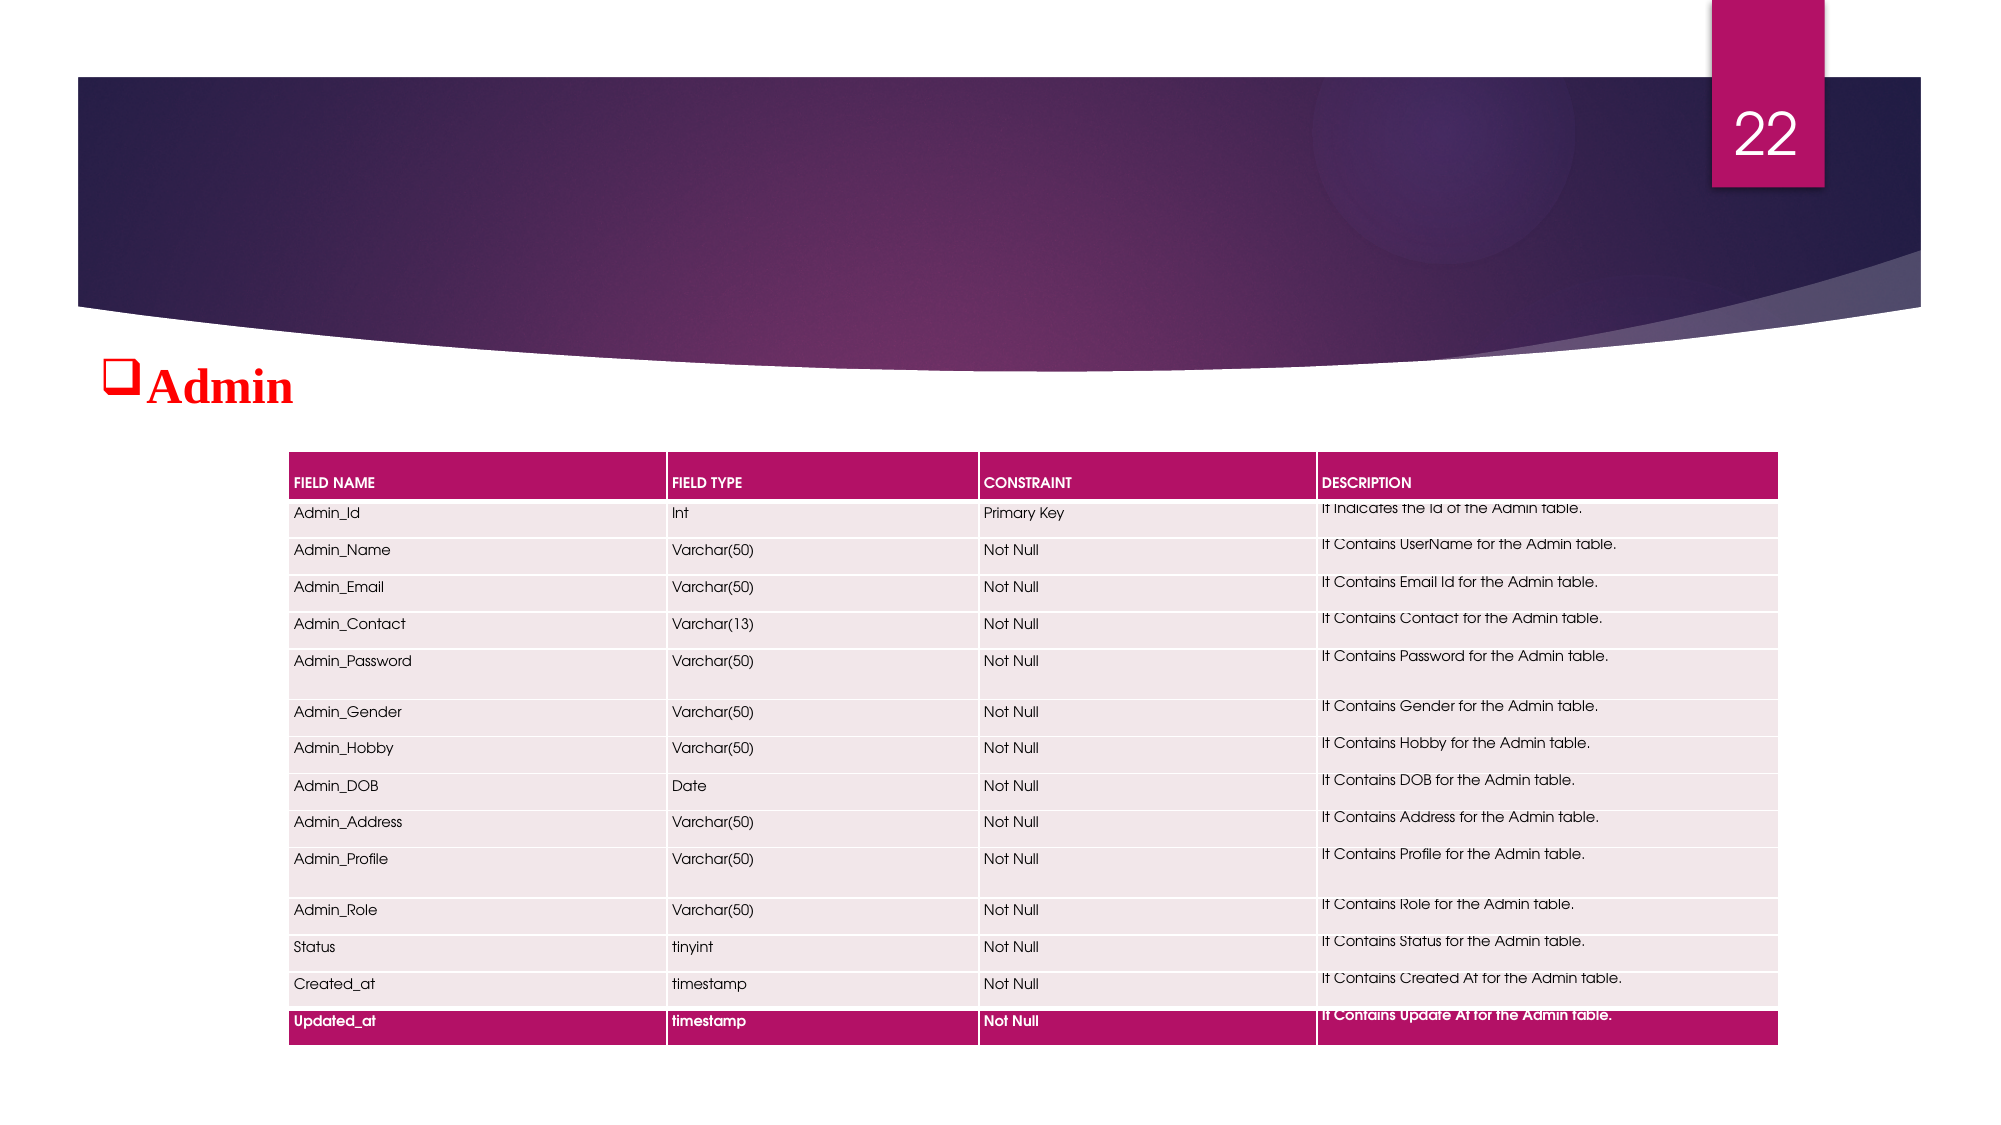

22
Admin

| FIELD NAME | FIELD TYPE | CONSTRAINT | DESCRIPTION |
| --- | --- | --- | --- |
| Admin\_Id | Int | Primary Key | It Indicates the Id of the Admin table. |
| Admin\_Name | Varchar(50) | Not Null | It Contains UserName for the Admin table. |
| Admin\_Email | Varchar(50) | Not Null | It Contains Email Id for the Admin table. |
| Admin\_Contact | Varchar(13) | Not Null | It Contains Contact for the Admin table. |
| Admin\_Password | Varchar(50) | Not Null | It Contains Password for the Admin table. |
| Admin\_Gender | Varchar(50) | Not Null | It Contains Gender for the Admin table. |
| Admin\_Hobby | Varchar(50) | Not Null | It Contains Hobby for the Admin table. |
| Admin\_DOB | Date | Not Null | It Contains DOB for the Admin table. |
| Admin\_Address | Varchar(50) | Not Null | It Contains Address for the Admin table. |
| Admin\_Profile | Varchar(50) | Not Null | It Contains Profile for the Admin table. |
| Admin\_Role | Varchar(50) | Not Null | It Contains Role for the Admin table. |
| Status | tinyint | Not Null | It Contains Status for the Admin table. |
| Created\_at | timestamp | Not Null | It Contains Created At for the Admin table. |
| Updated\_at | timestamp | Not Null | It Contains Update At for the Admin table. |